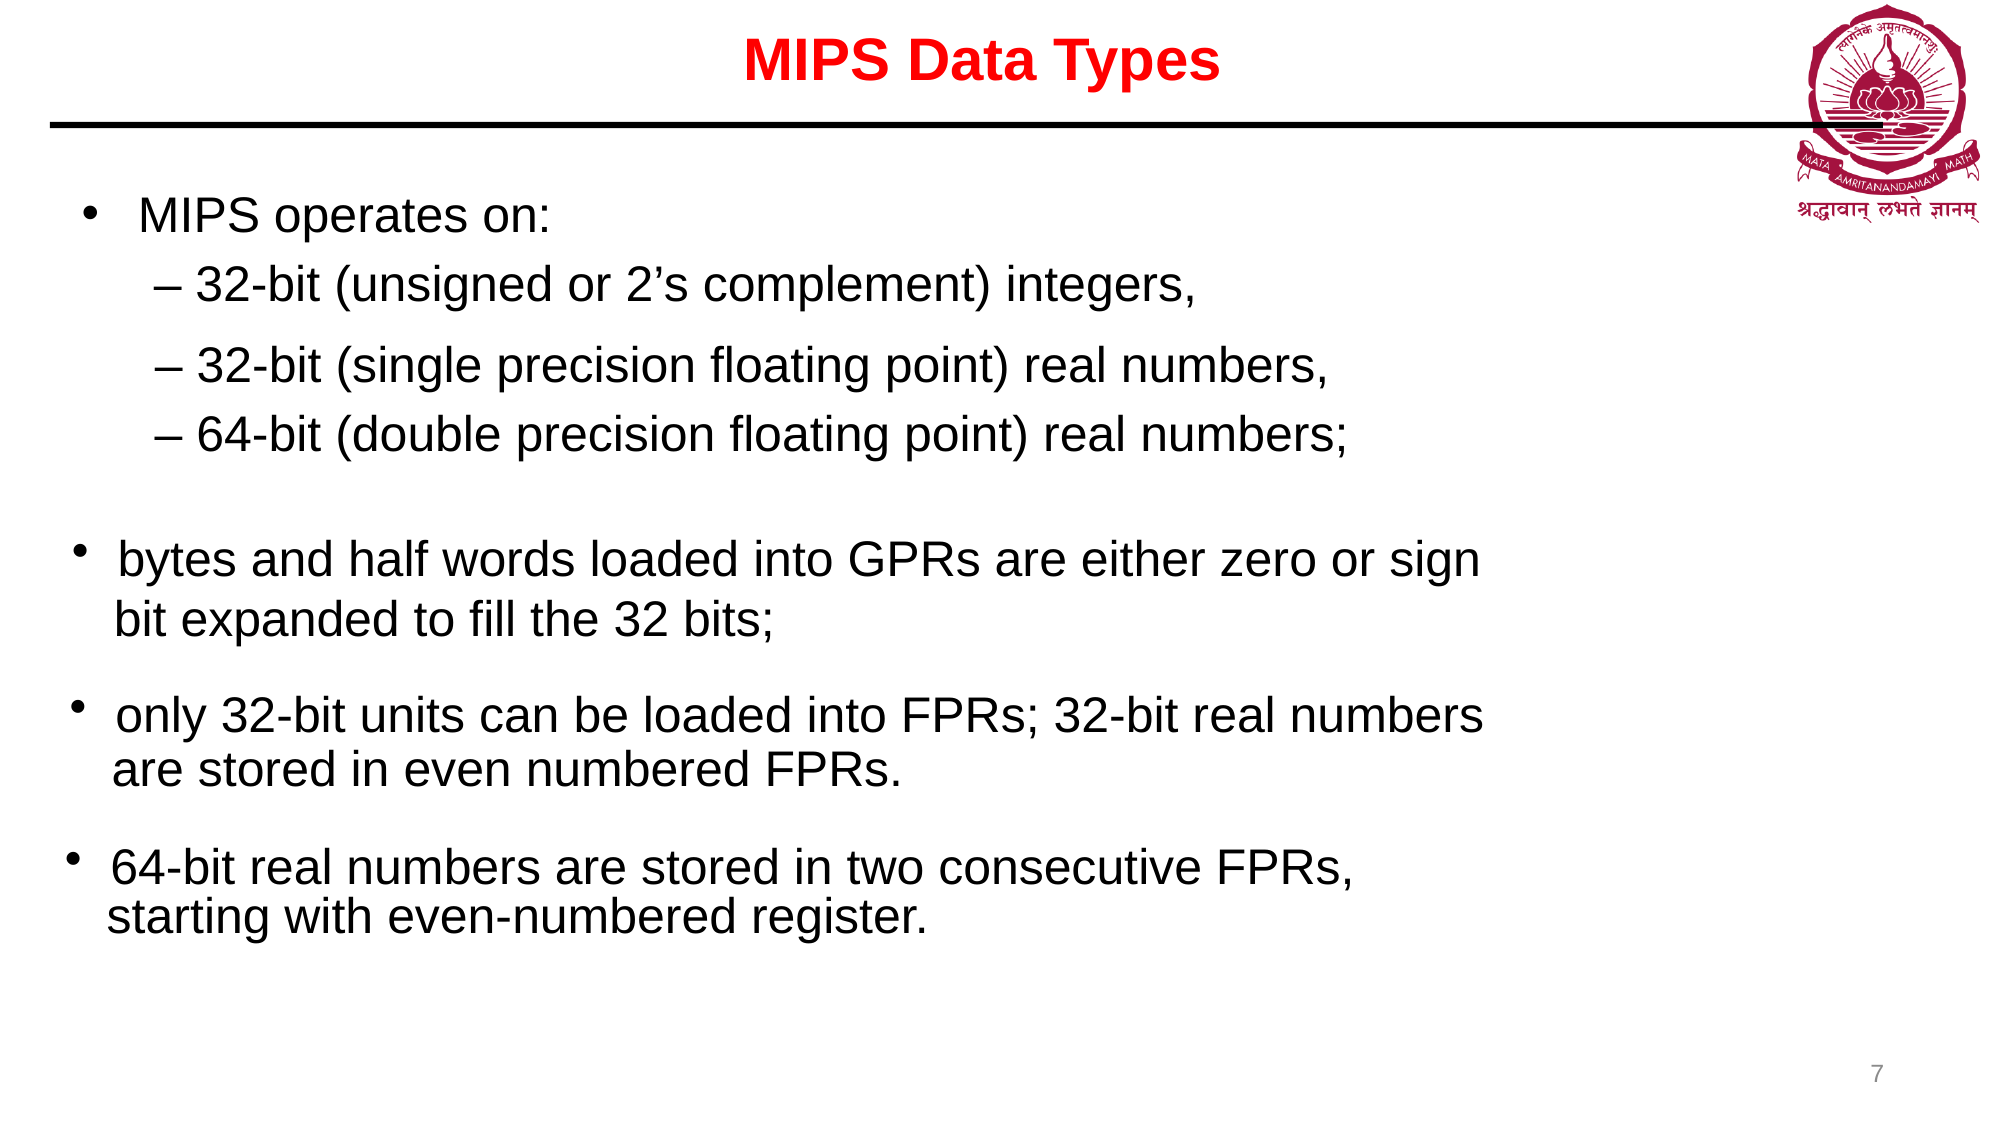

# MIPS Data Types

MIPS operates on:
– 32-bit (unsigned or 2’s complement) integers,
– 32-bit (single precision floating point) real numbers,
– 64-bit (double precision floating point) real numbers;
  bytes and half words loaded into GPRs are either zero or sign
   bit expanded to fill the 32 bits;
  only 32-bit units can be loaded into FPRs; 32-bit real numbers
   are stored in even numbered FPRs.
  64-bit real numbers are stored in two consecutive FPRs,
   starting with even-numbered register.
7